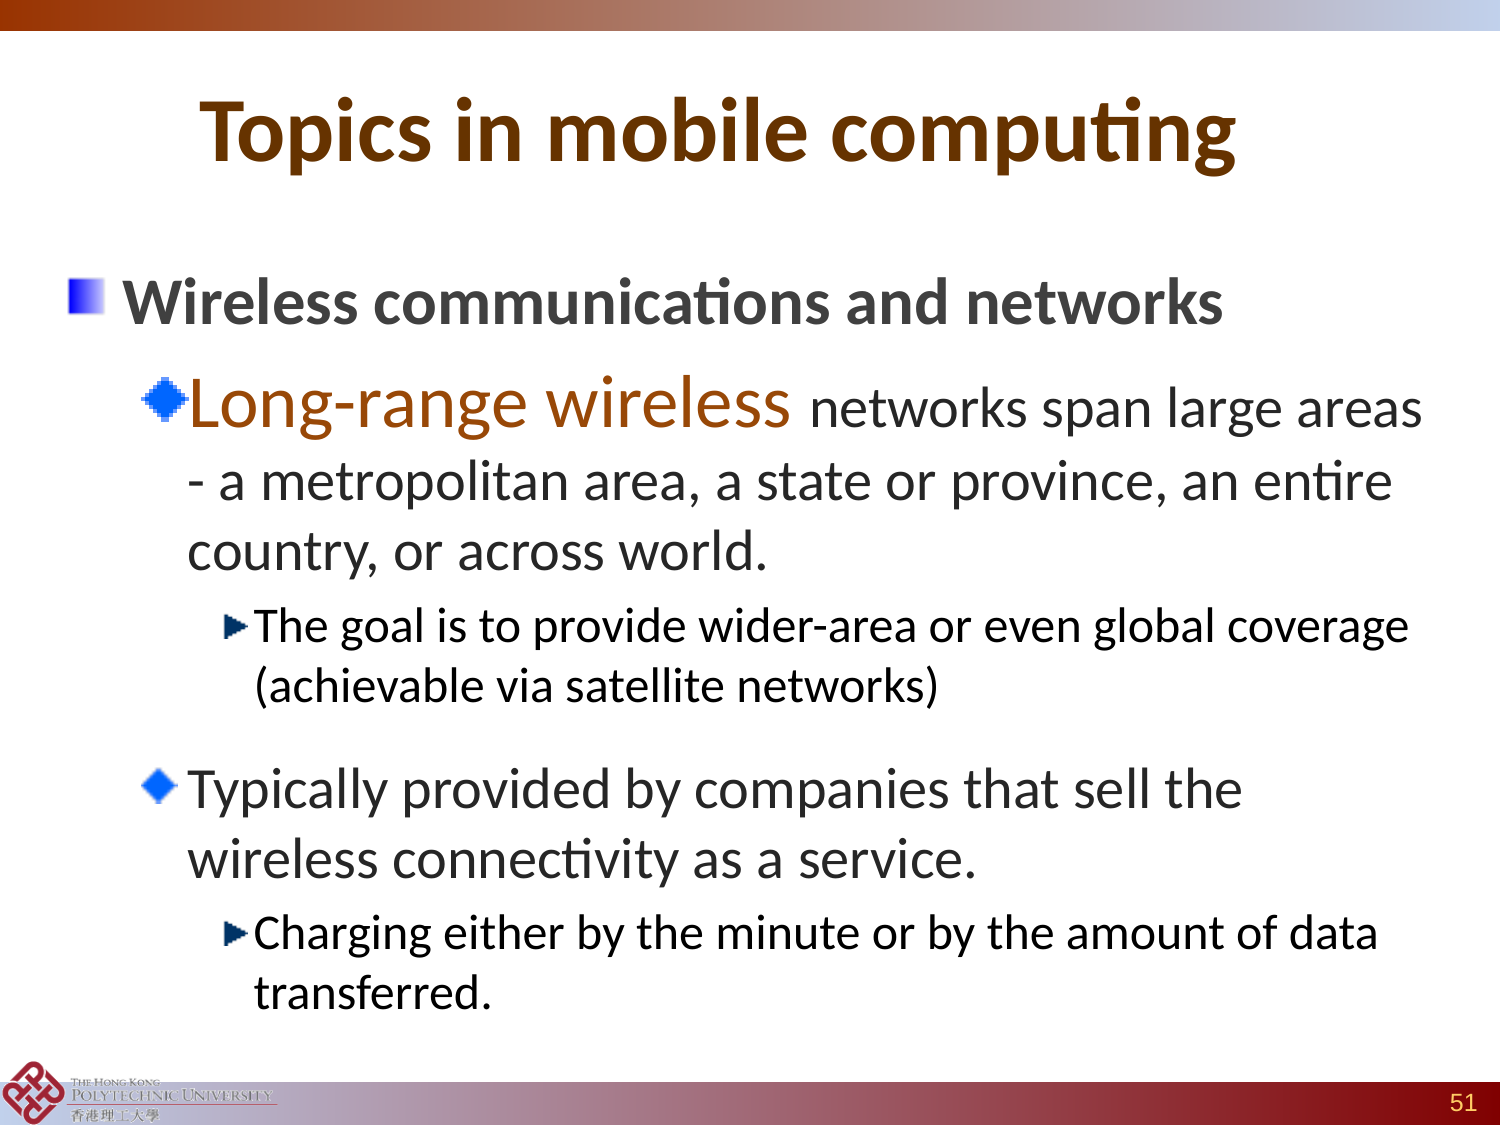

# Topics in mobile computing
Wireless communications and networks
Long-range wireless networks span large areas - a metropolitan area, a state or province, an entire country, or across world.
The goal is to provide wider-area or even global coverage (achievable via satellite networks)
Typically provided by companies that sell the wireless connectivity as a service.
Charging either by the minute or by the amount of data transferred.